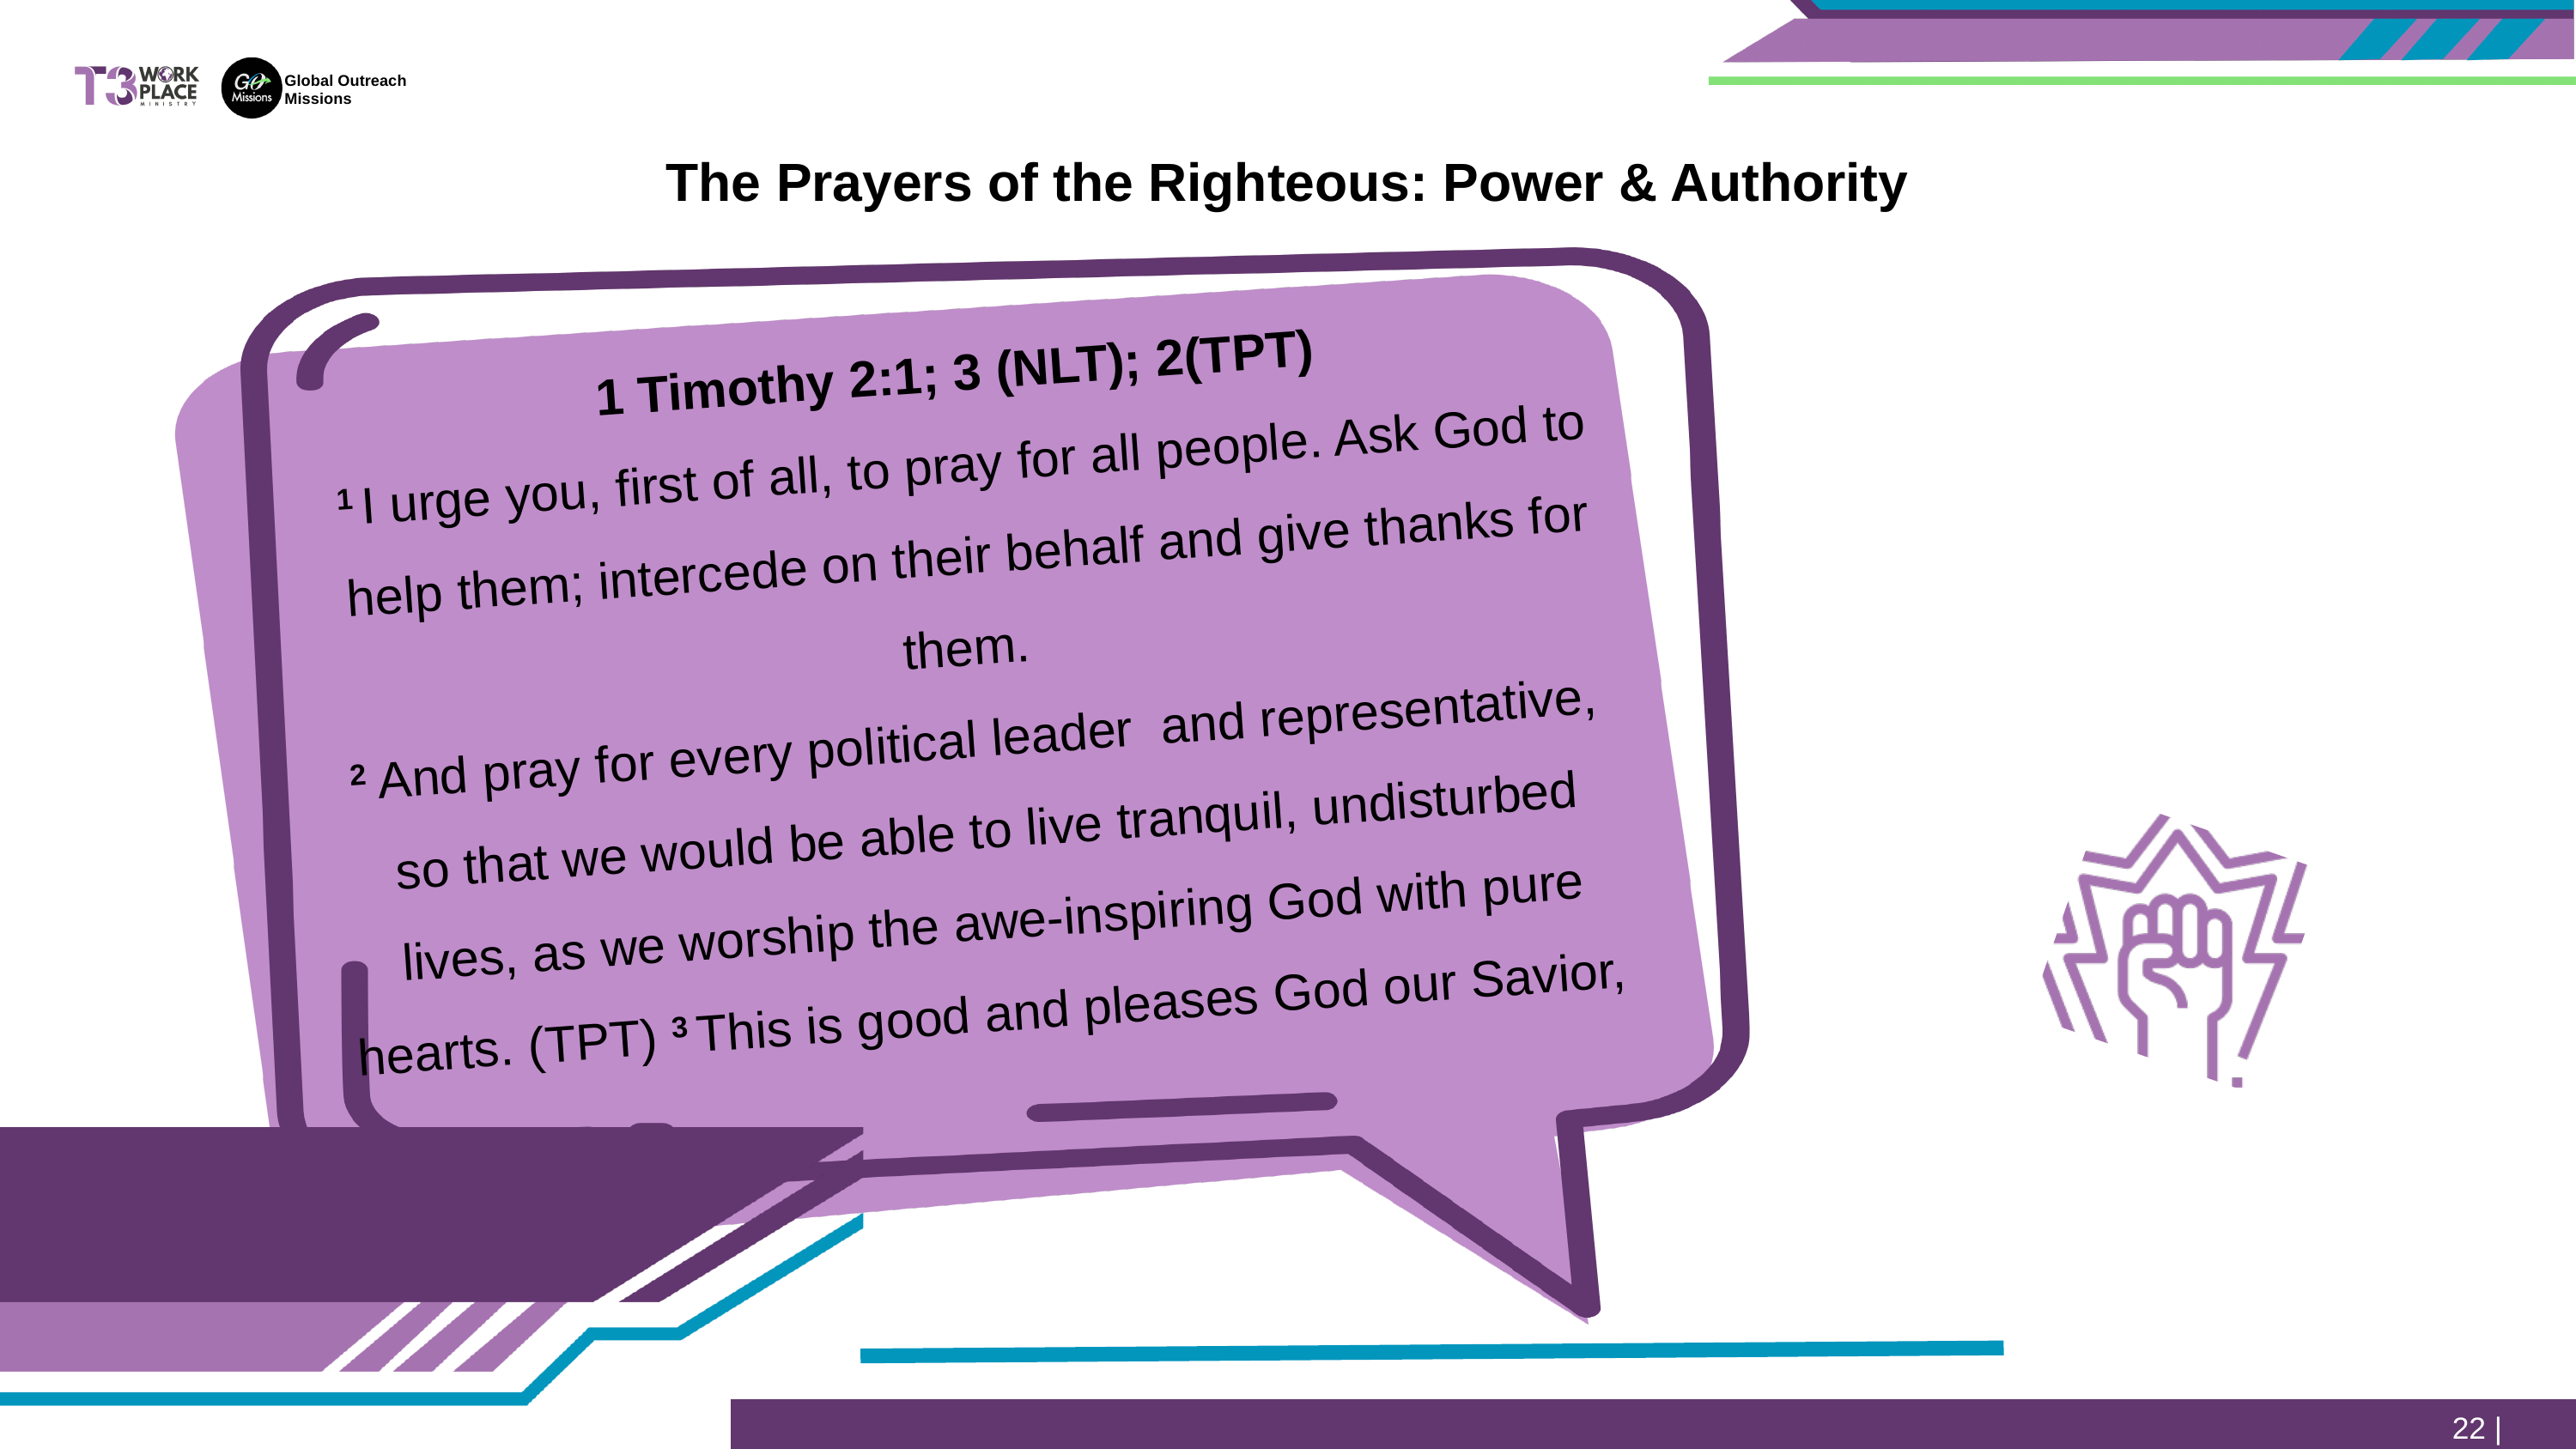

Global Outreach
Missions
The Prayers of the Righteous: Power & Authority

1 Timothy 2:1; 3 (NLT); 2(TPT)
1 I urge you, first of all, to pray for all people. Ask God to help them; intercede on their behalf and give thanks for them.
2 And pray for every political leader  and representative,  so that we would be able to live tranquil, undisturbed lives, as we worship the awe-inspiring God with pure hearts. (TPT) 3 This is good and pleases God our Savior,

22 | Page